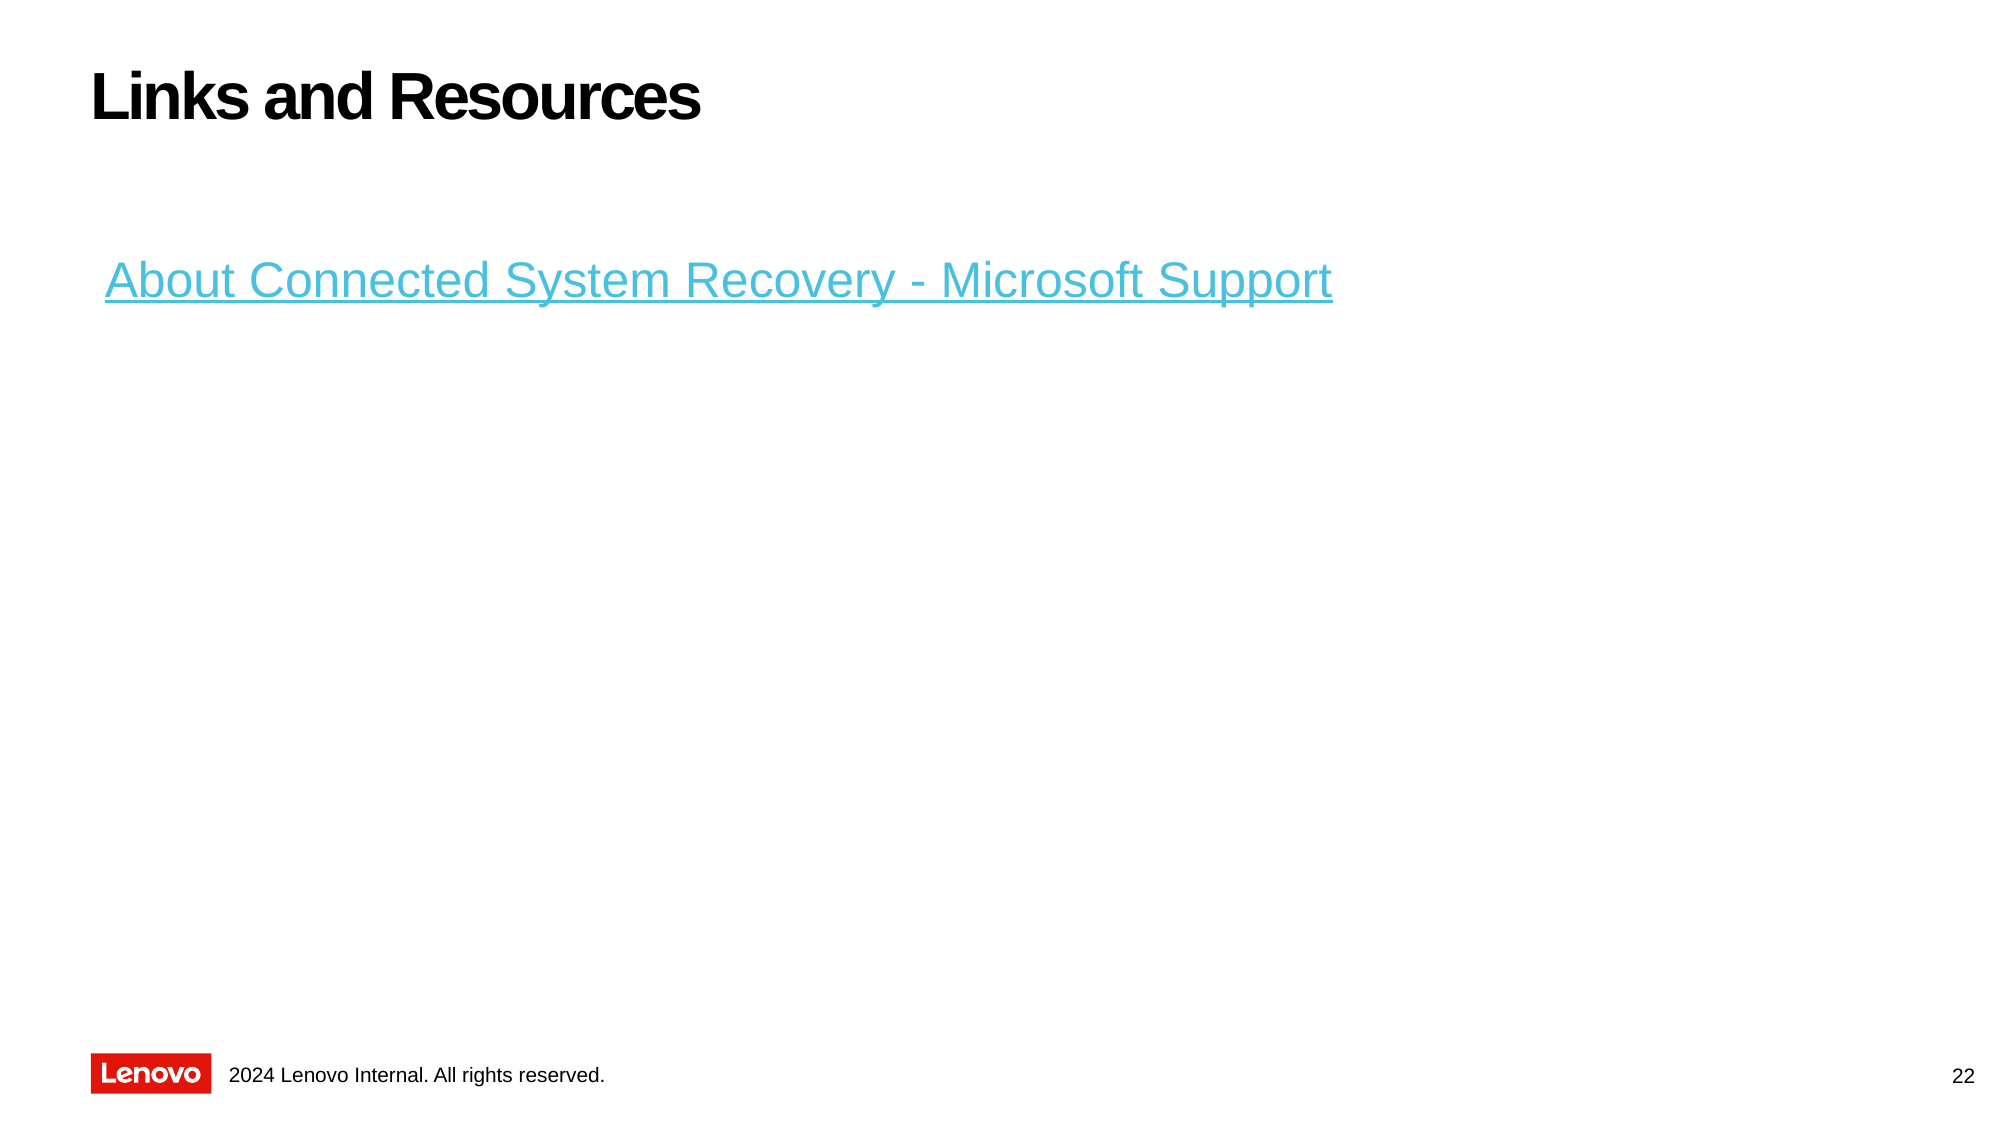

# Links and Resources

About Connected System Recovery - Microsoft Support
22